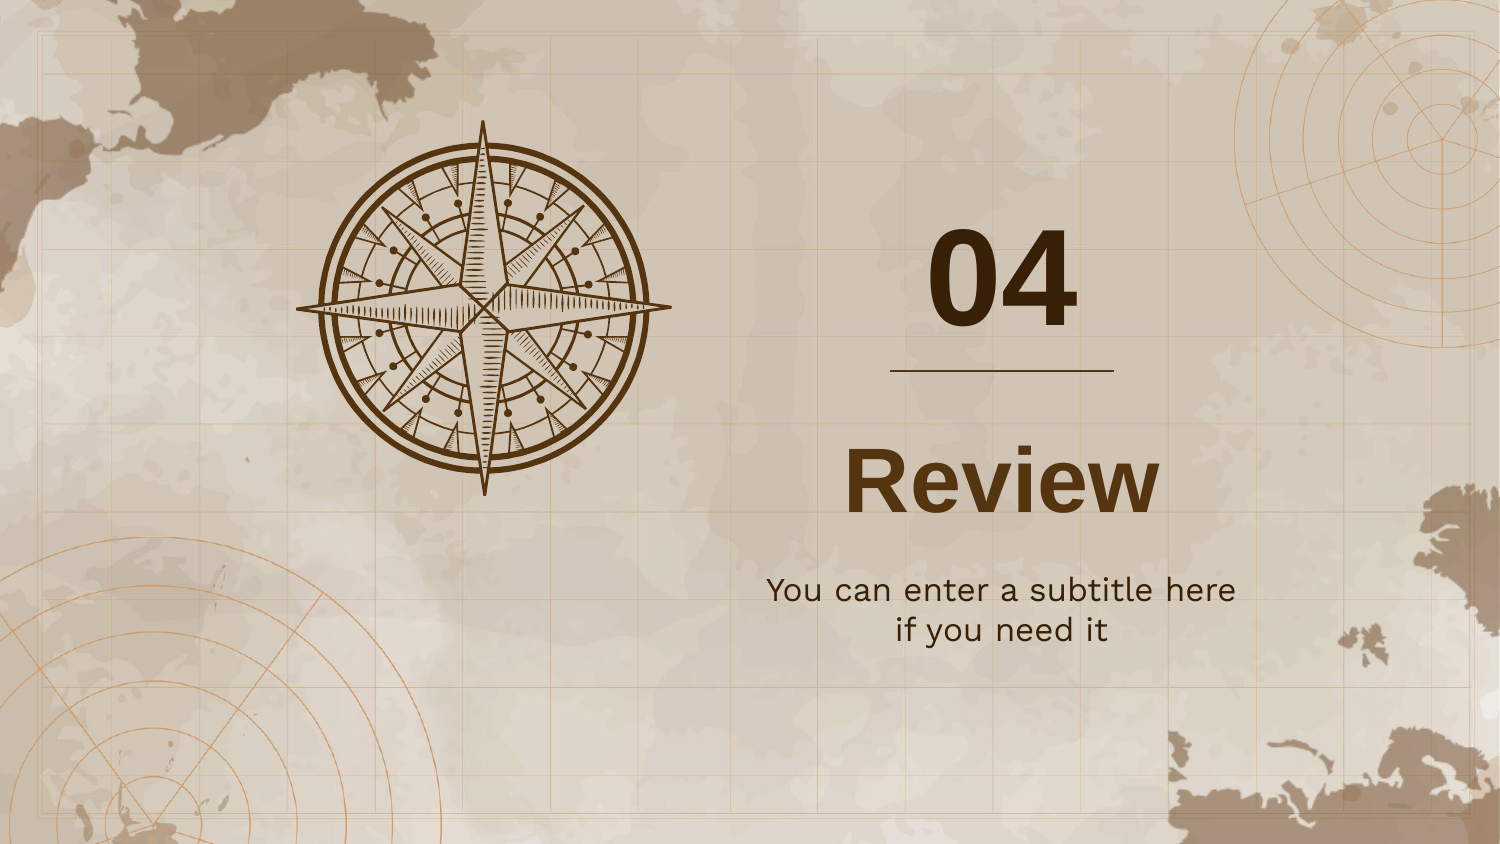

04
# Review
You can enter a subtitle here if you need it